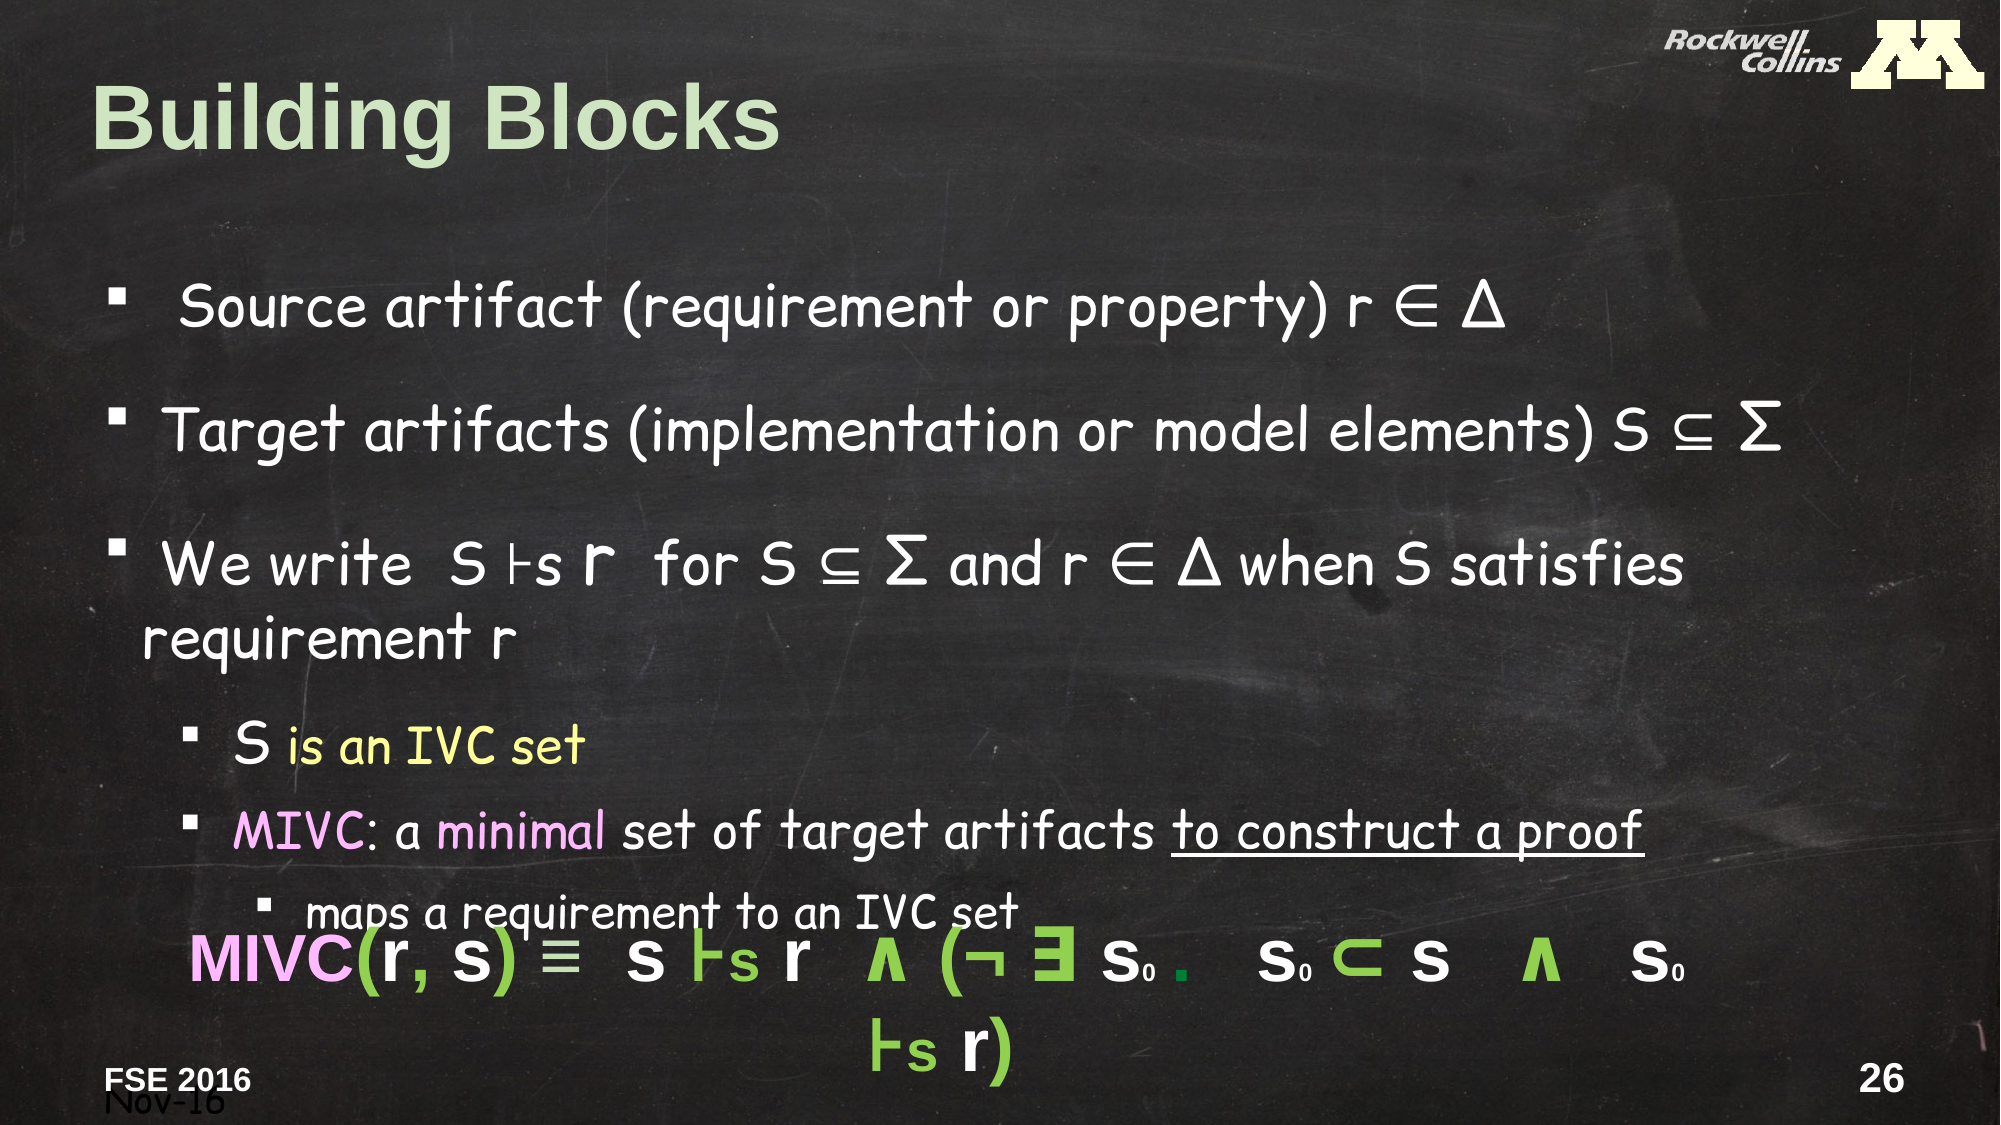

# Building Blocks
  Source artifact (requirement or property) r ∈ ∆
 Target artifacts (implementation or model elements) S ⊆ Σ
 We write  S ⊦s r  for S ⊆ Σ and r ∈ ∆ when S satisfies requirement r
 S is an IVC set
 MIVC: a minimal set of target artifacts to construct a proof
 maps a requirement to an IVC set

MIVC(r, s) ≡  s ⊦s r  ∧ (¬ ∃ s0  .   s0  ⊂ s   ∧   s0  ⊦s r)
FSE 2016
26
Nov-16